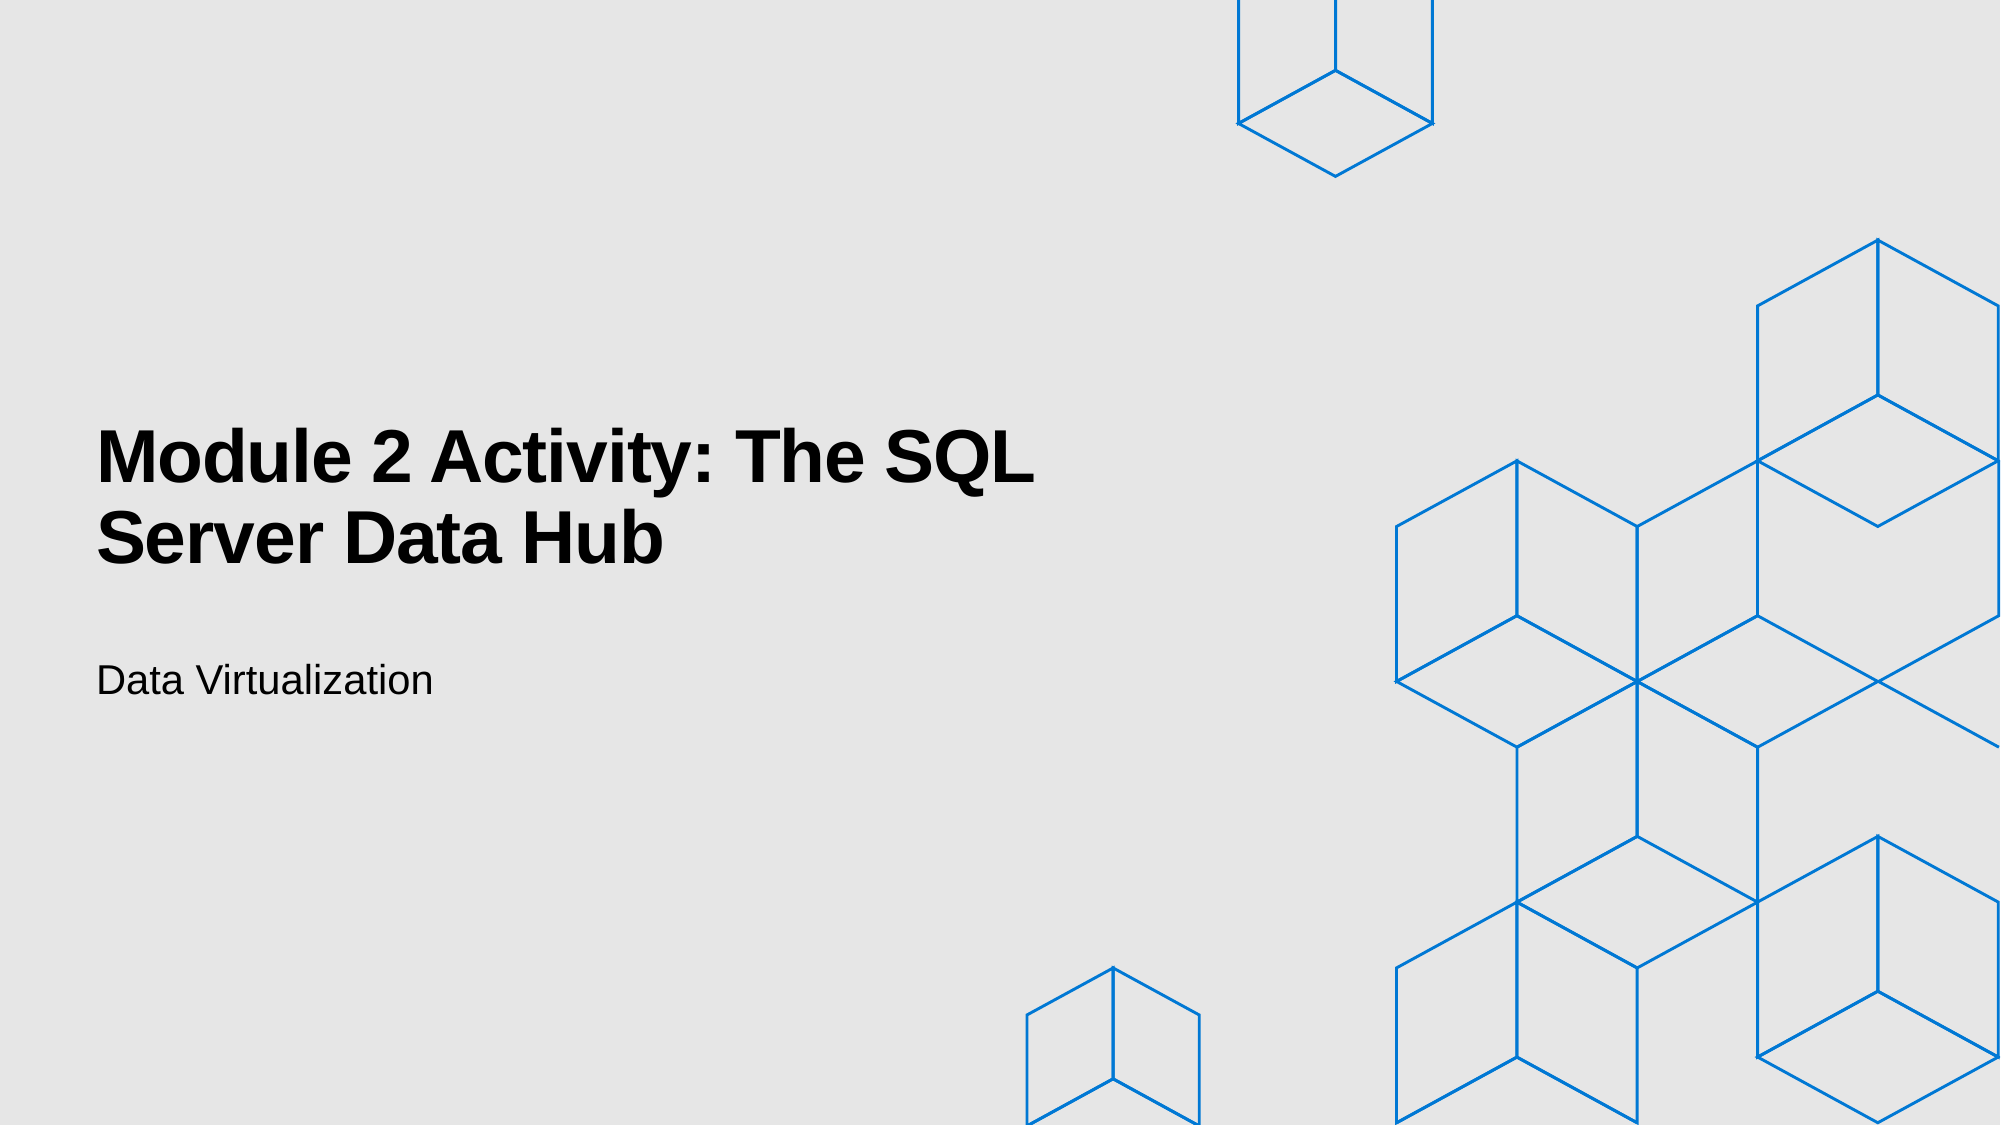

# Module 2 Activity: The SQL Server Data Hub
Data Virtualization